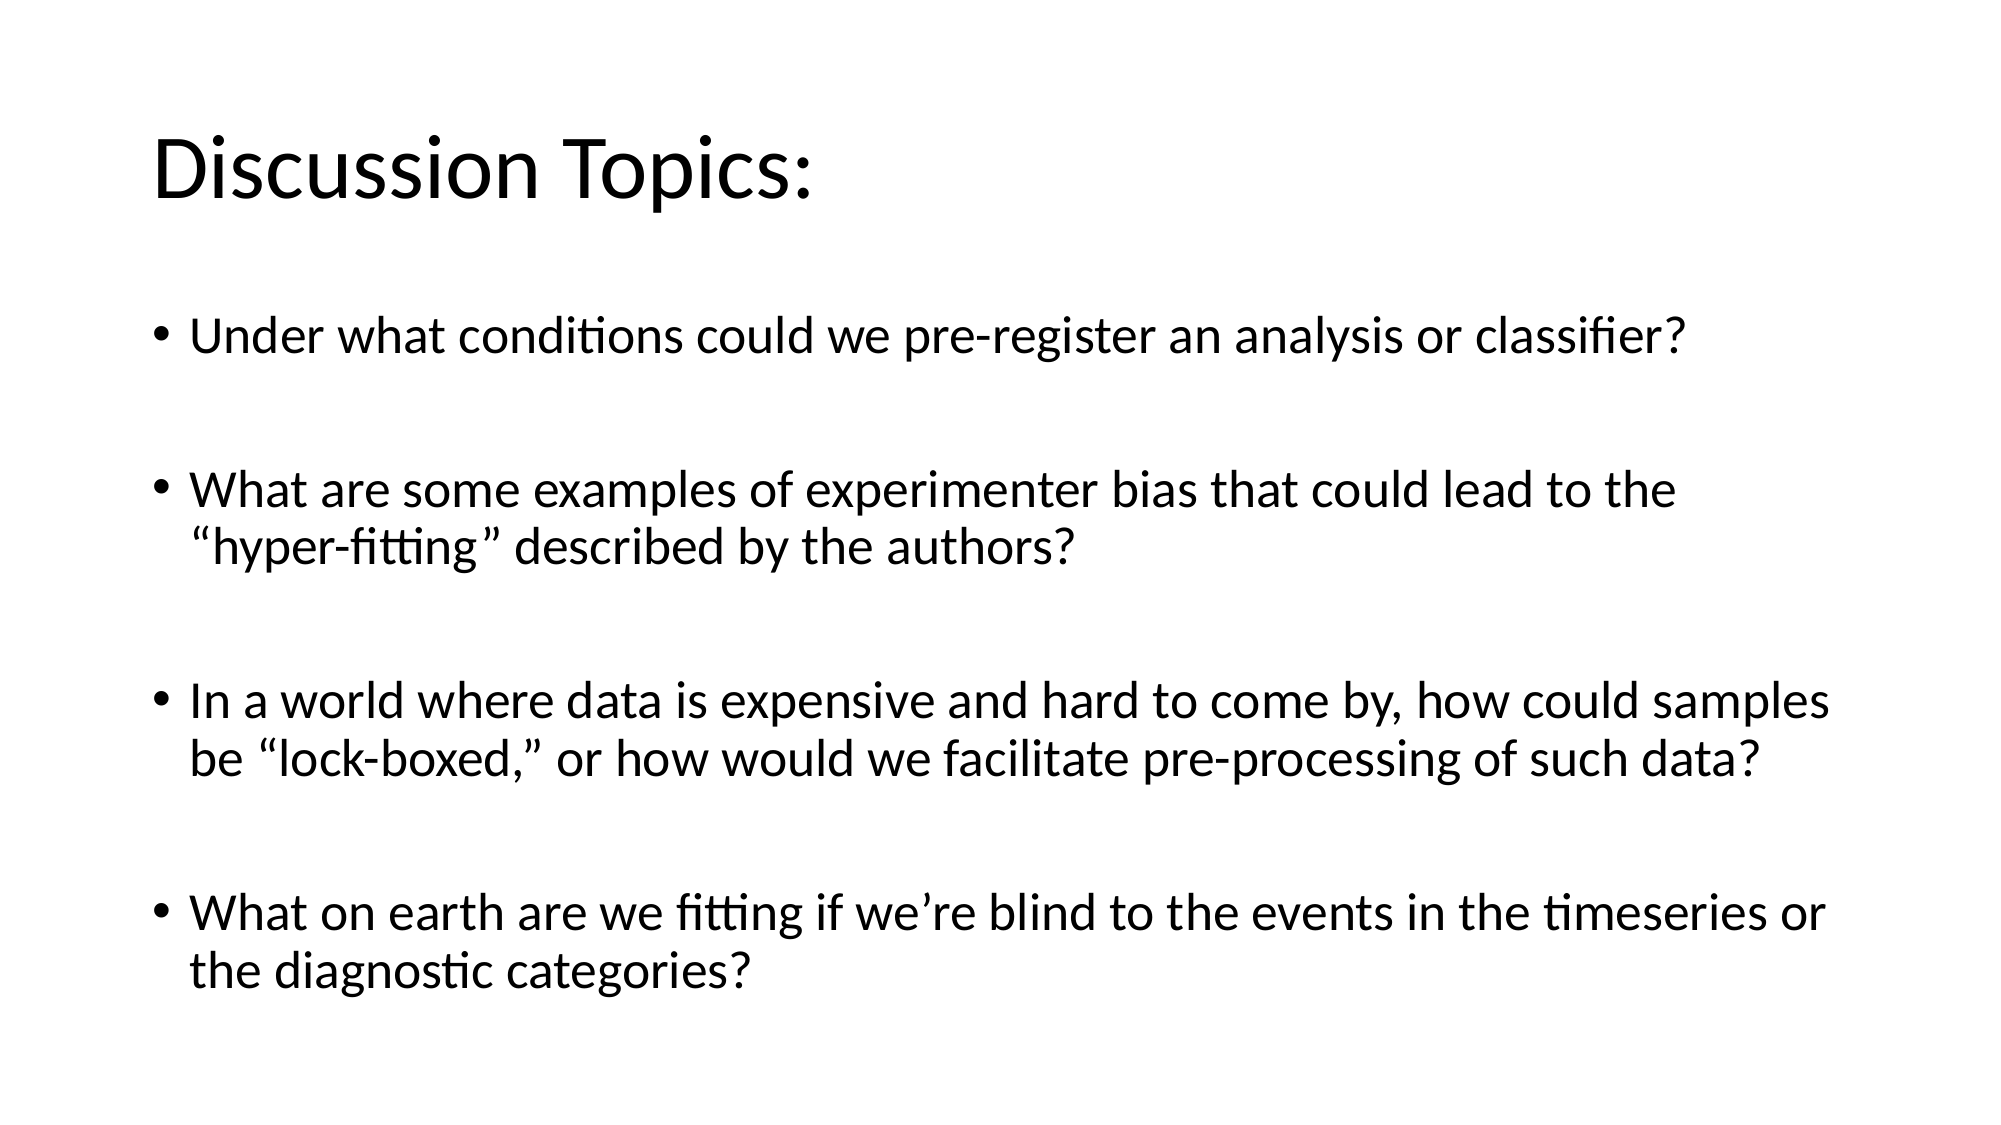

# Discussion Topics:
Under what conditions could we pre-register an analysis or classifier?

What are some examples of experimenter bias that could lead to the “hyper-fitting” described by the authors?

In a world where data is expensive and hard to come by, how could samples be “lock-boxed,” or how would we facilitate pre-processing of such data?

What on earth are we fitting if we’re blind to the events in the timeseries or the diagnostic categories?